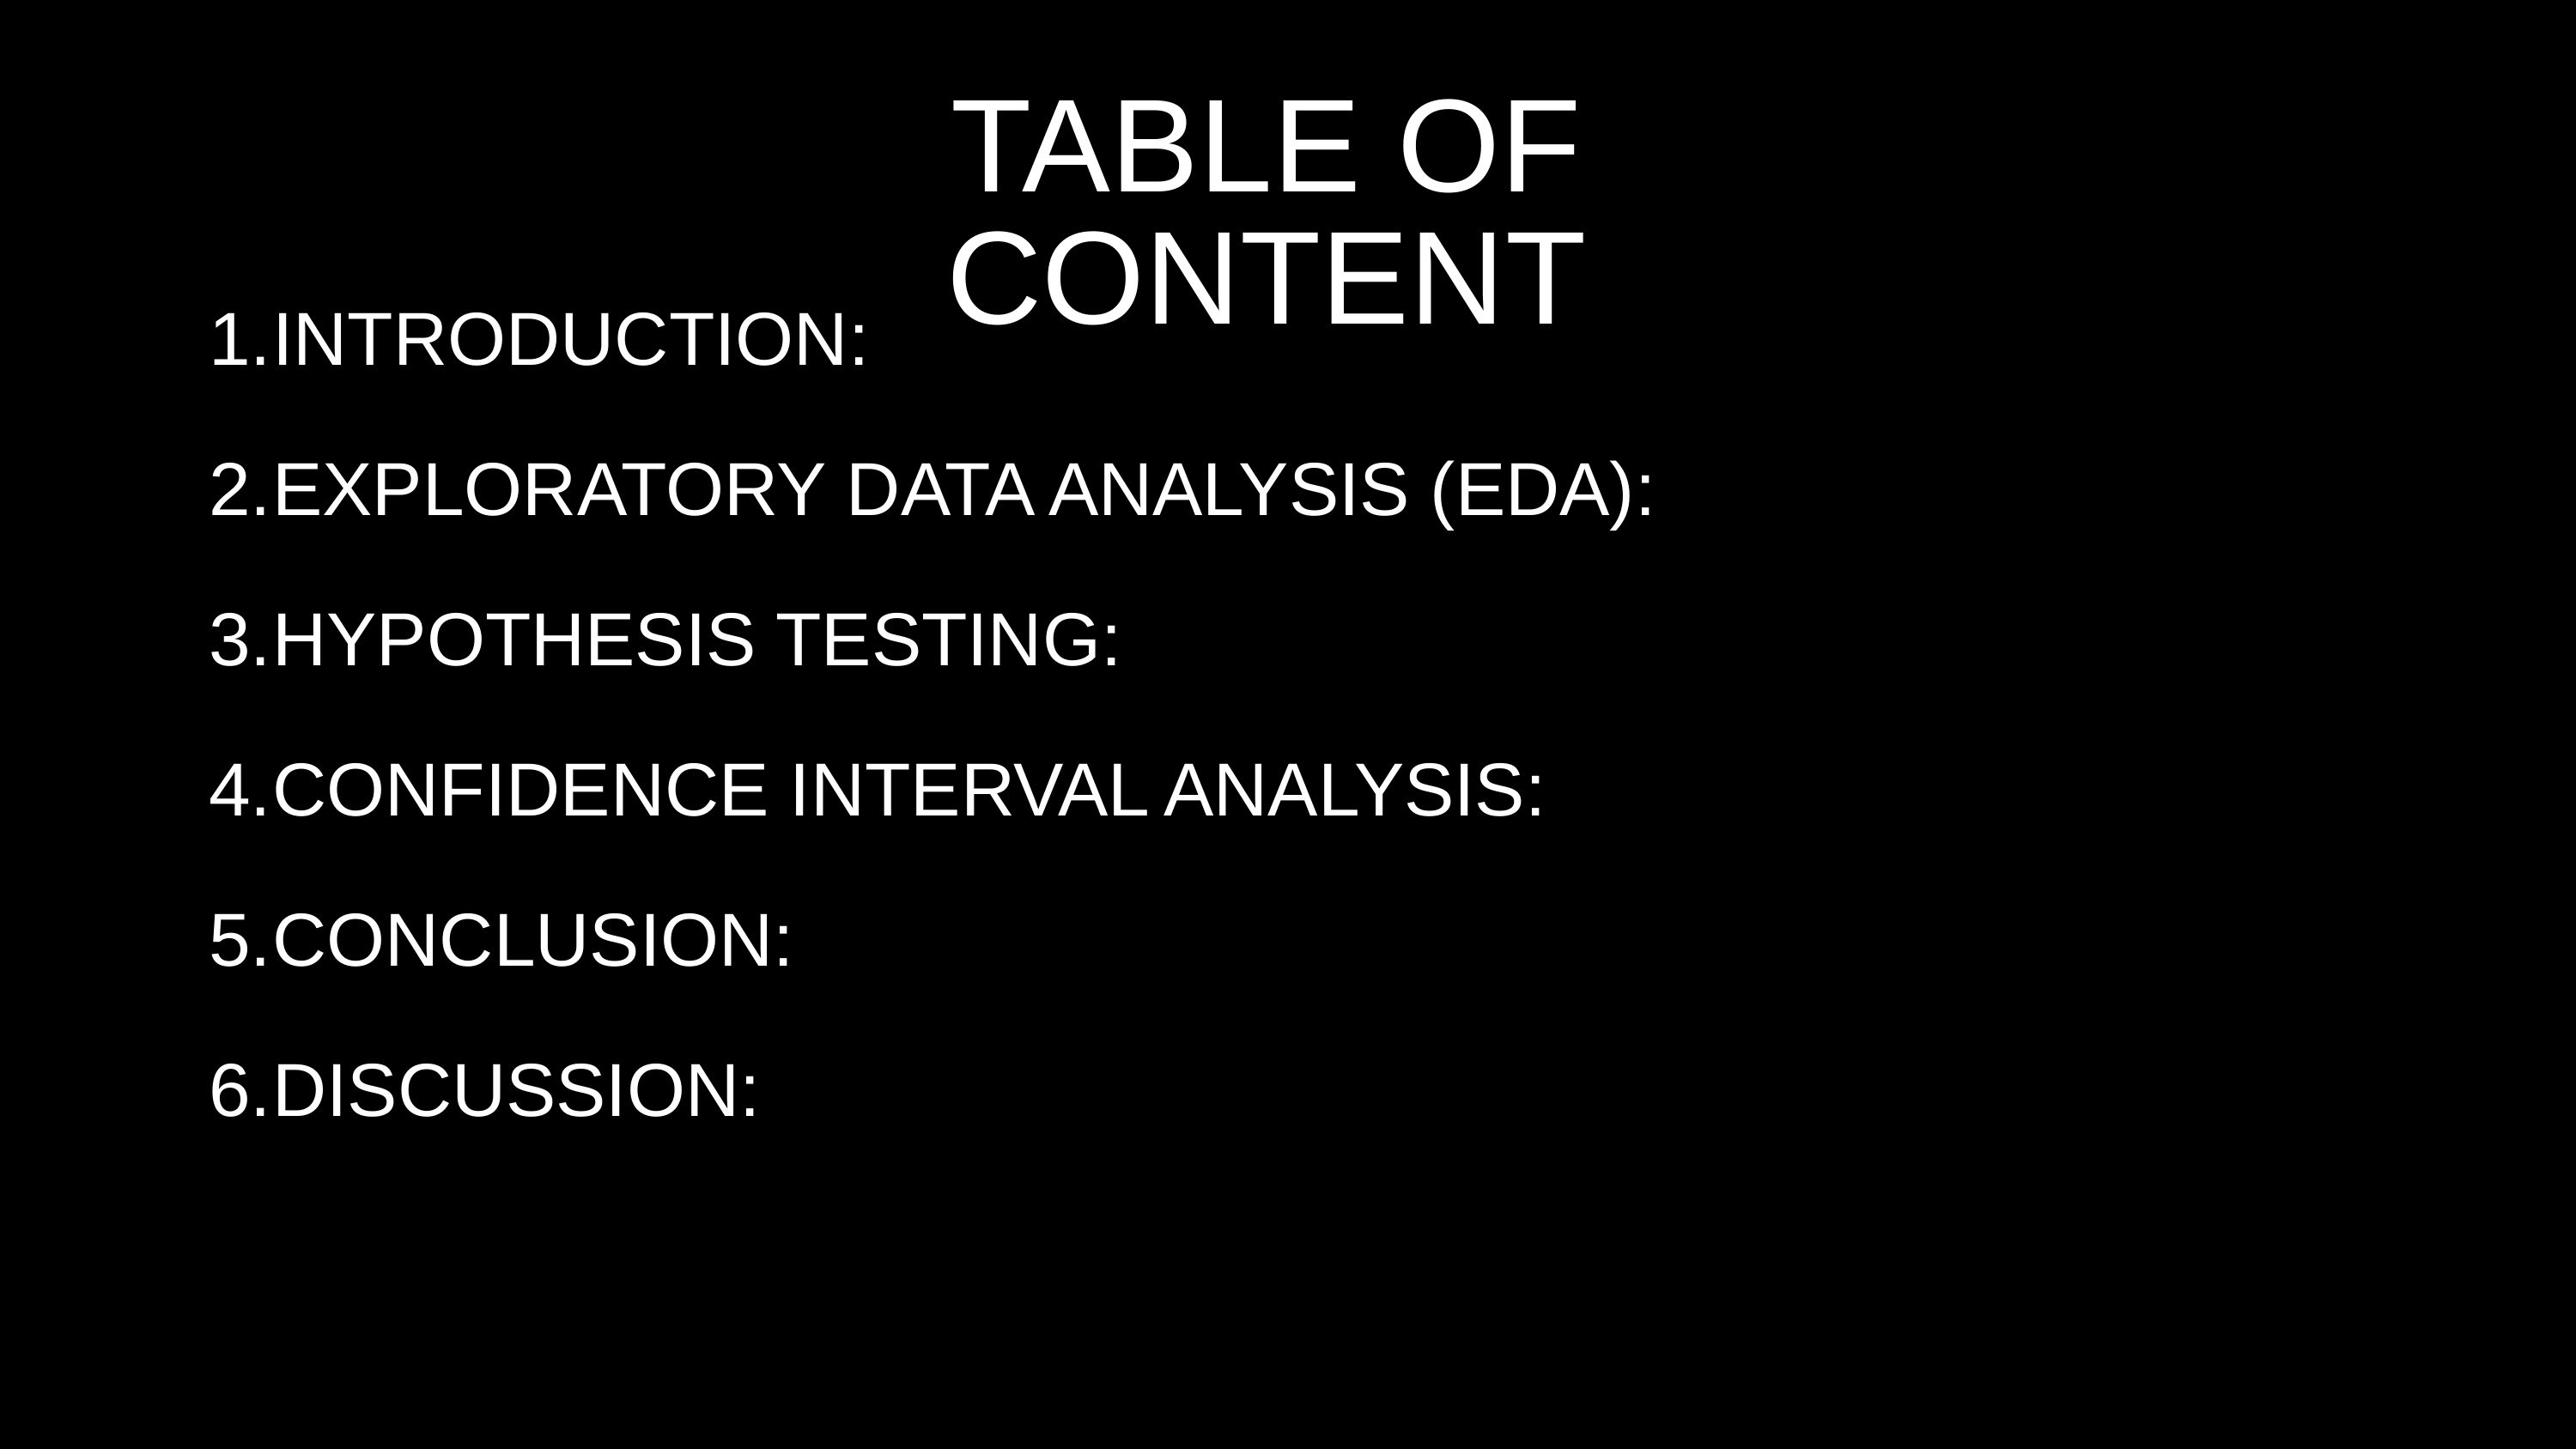

TABLE OF CONTENT
INTRODUCTION:

EXPLORATORY DATA ANALYSIS (EDA):

HYPOTHESIS TESTING:

CONFIDENCE INTERVAL ANALYSIS:

CONCLUSION:

DISCUSSION: